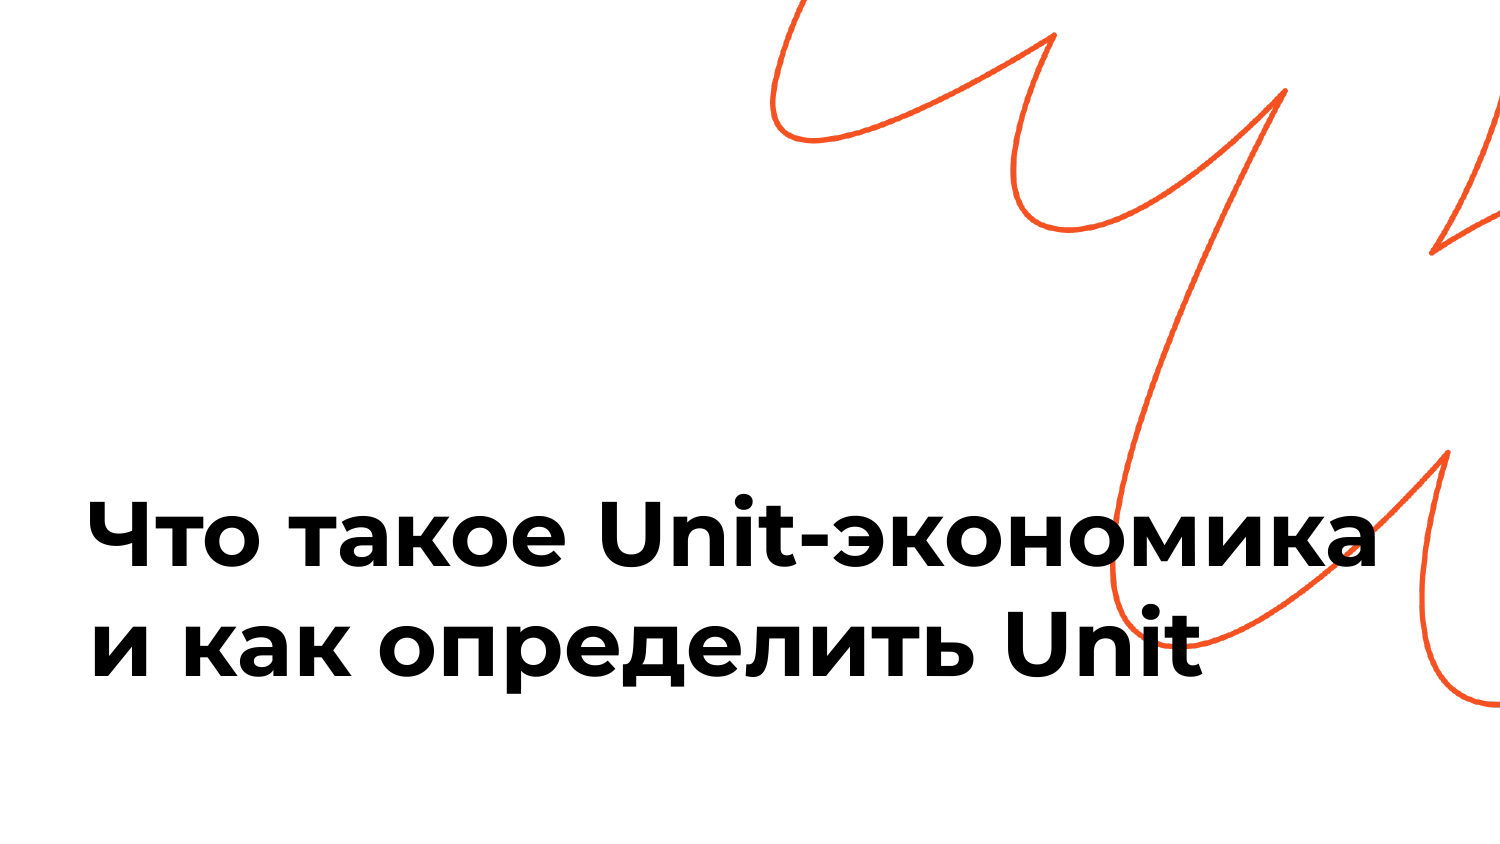

# Что такое Unit-экономика и как определить Unit